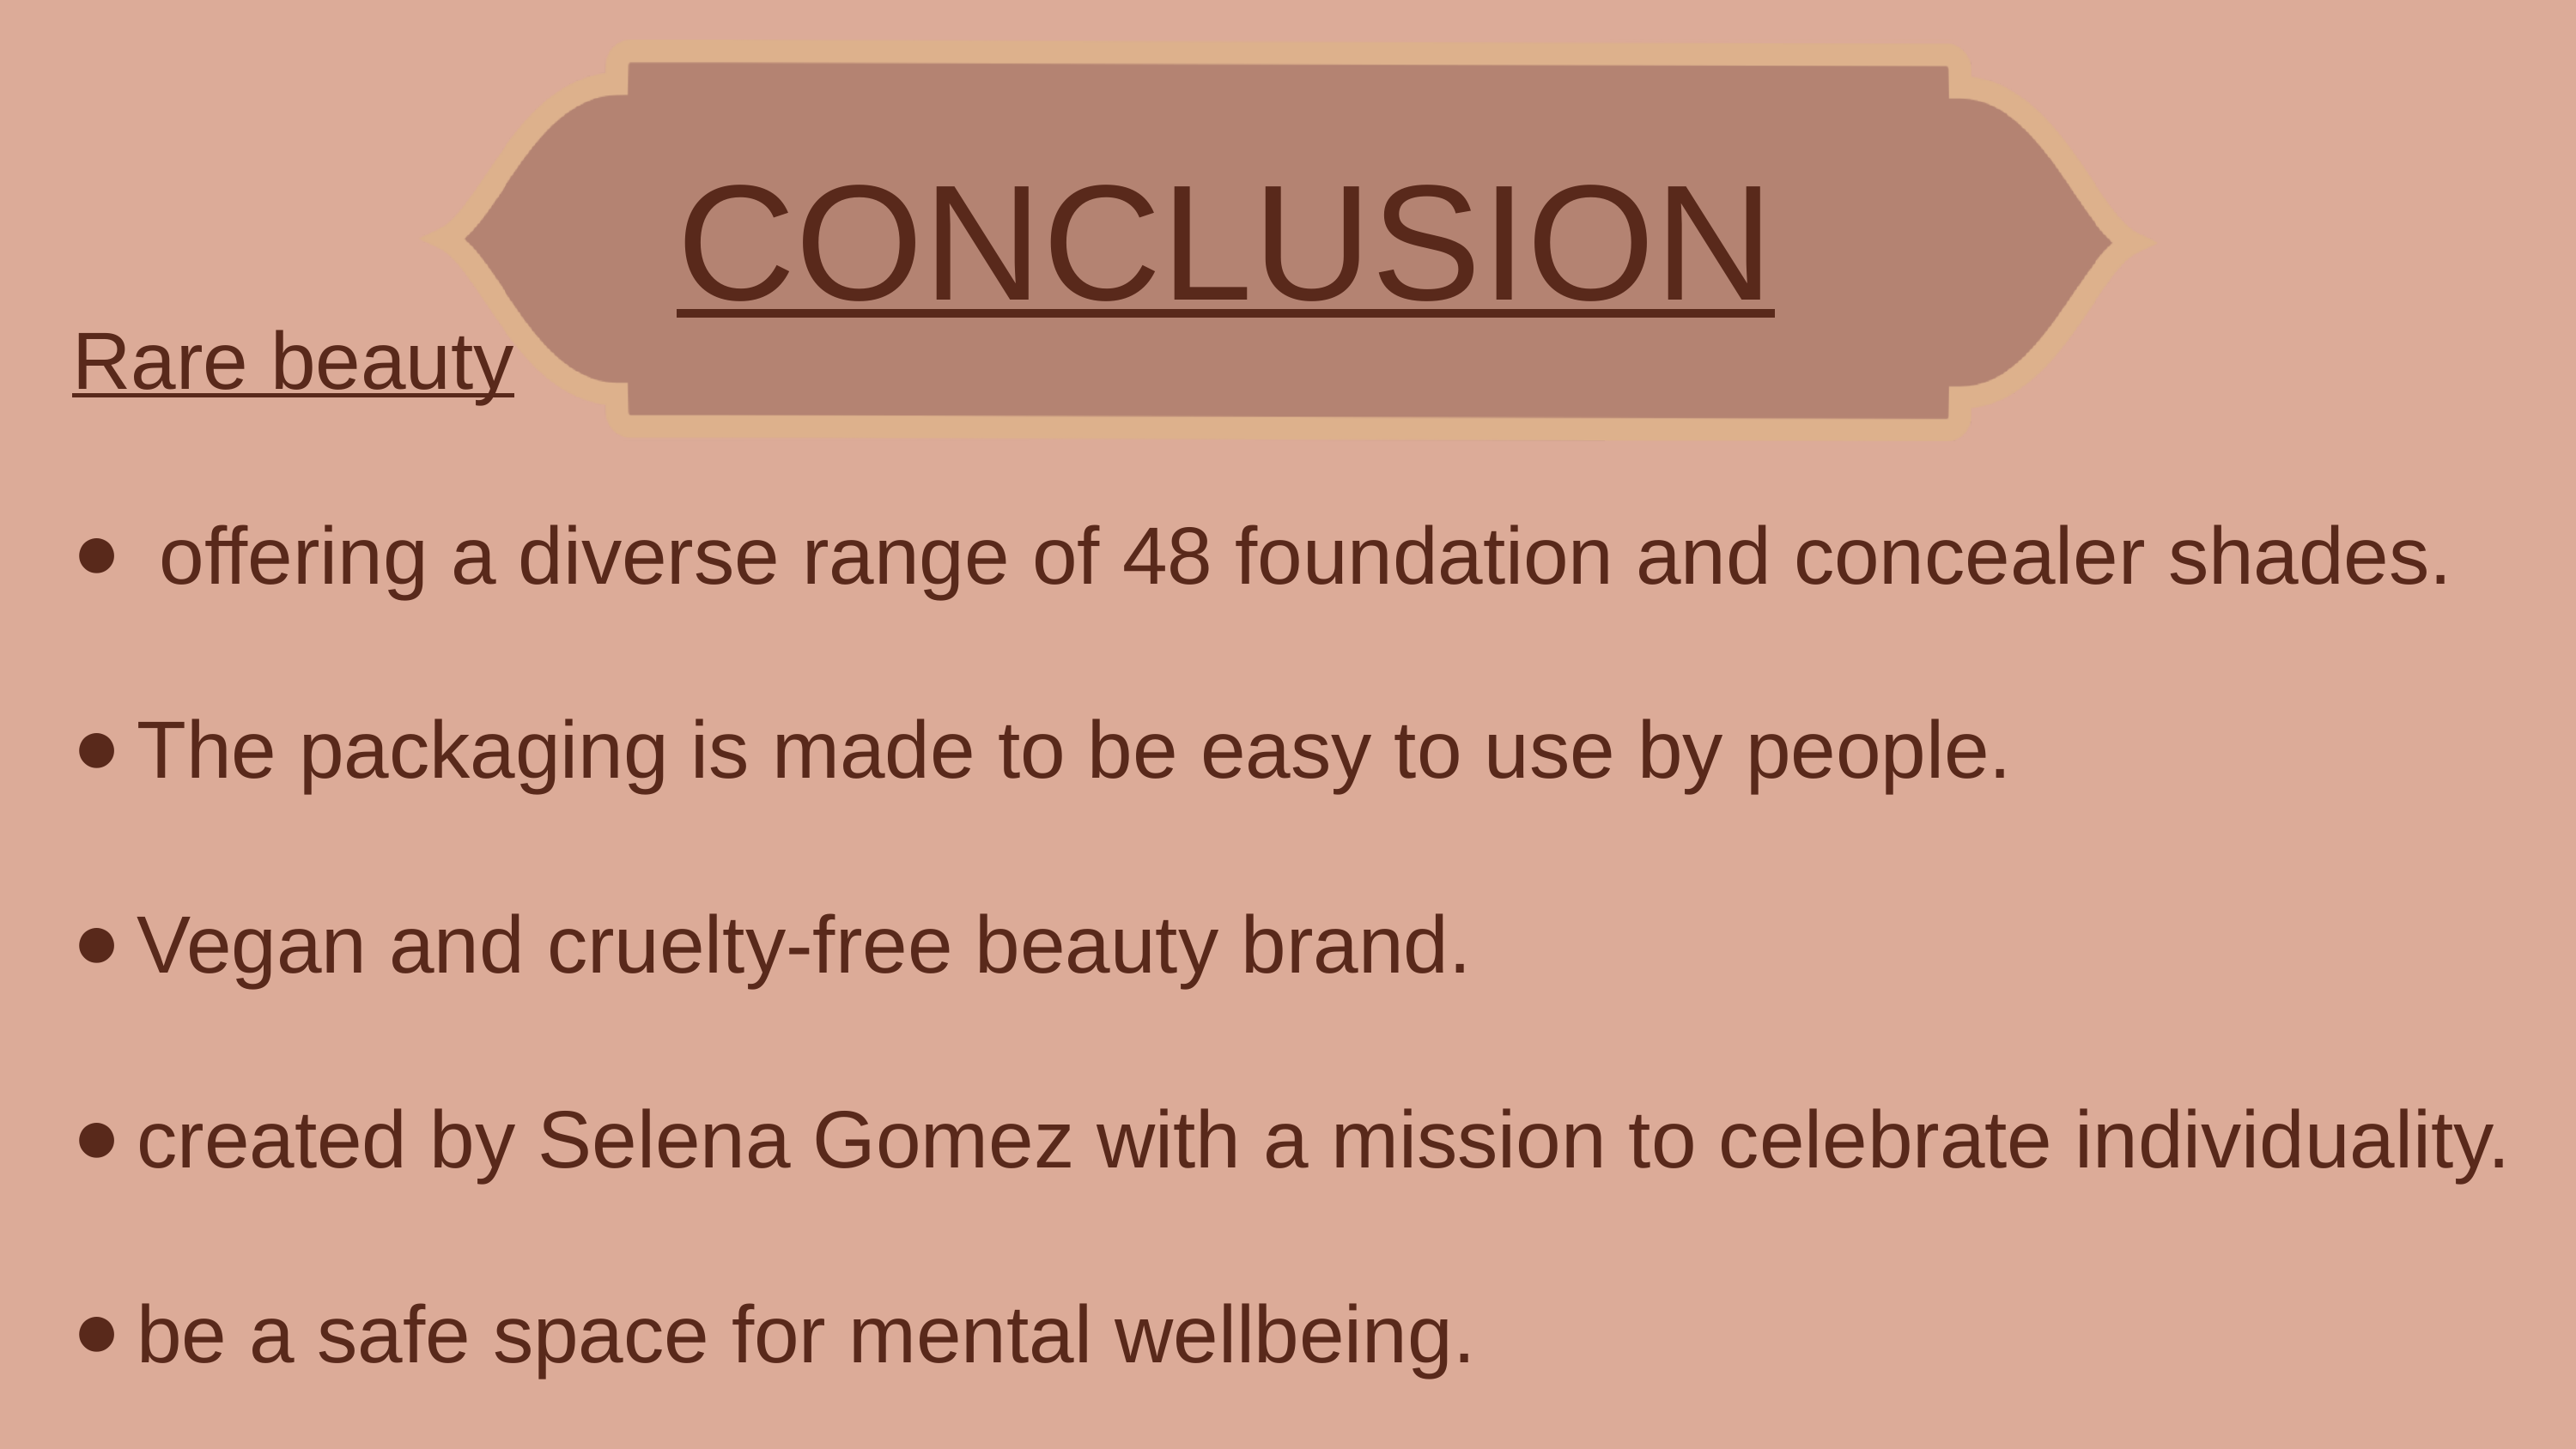

CONCLUSION
Rare beauty

 offering a diverse range of 48 foundation and concealer shades.

The packaging is made to be easy to use by people.

Vegan and cruelty-free beauty brand.

created by Selena Gomez with a mission to celebrate individuality.

be a safe space for mental wellbeing.